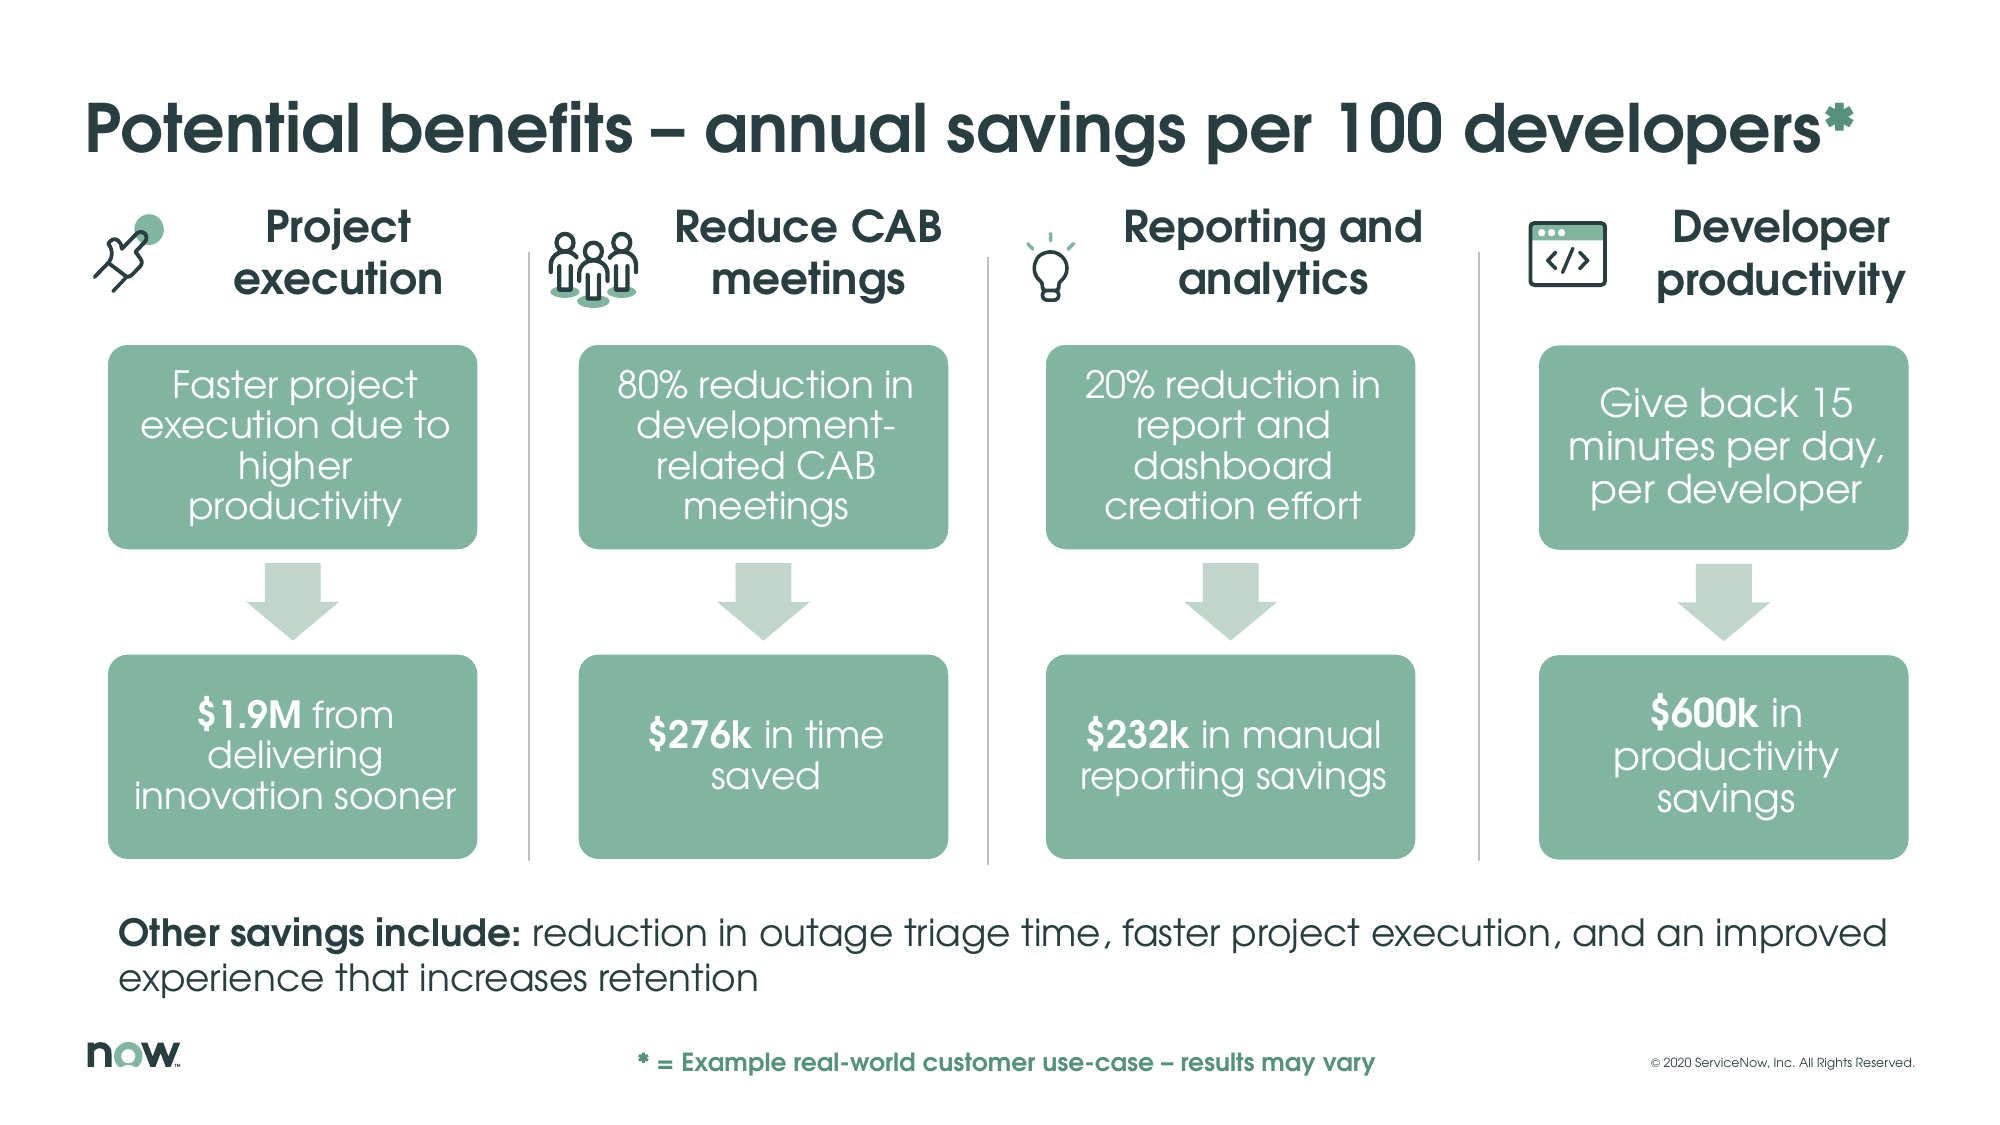

# Potential benefits – annual savings per 100 developers*
Reduce CAB meetings
Reporting and analytics
Project execution
Developer productivity

20% reduction in report and dashboard creation effort

$232k in manual reporting savings
Faster project execution due to higher productivity

$1.9M from delivering innovation sooner
80% reduction in development-related CAB meetings

$276k in time saved
Give back 15 minutes per day, per developer

$600k in productivity savings
Other savings include: reduction in outage triage time, faster project execution, and an improved experience that increases retention
* = Example real-world customer use-case – results may vary